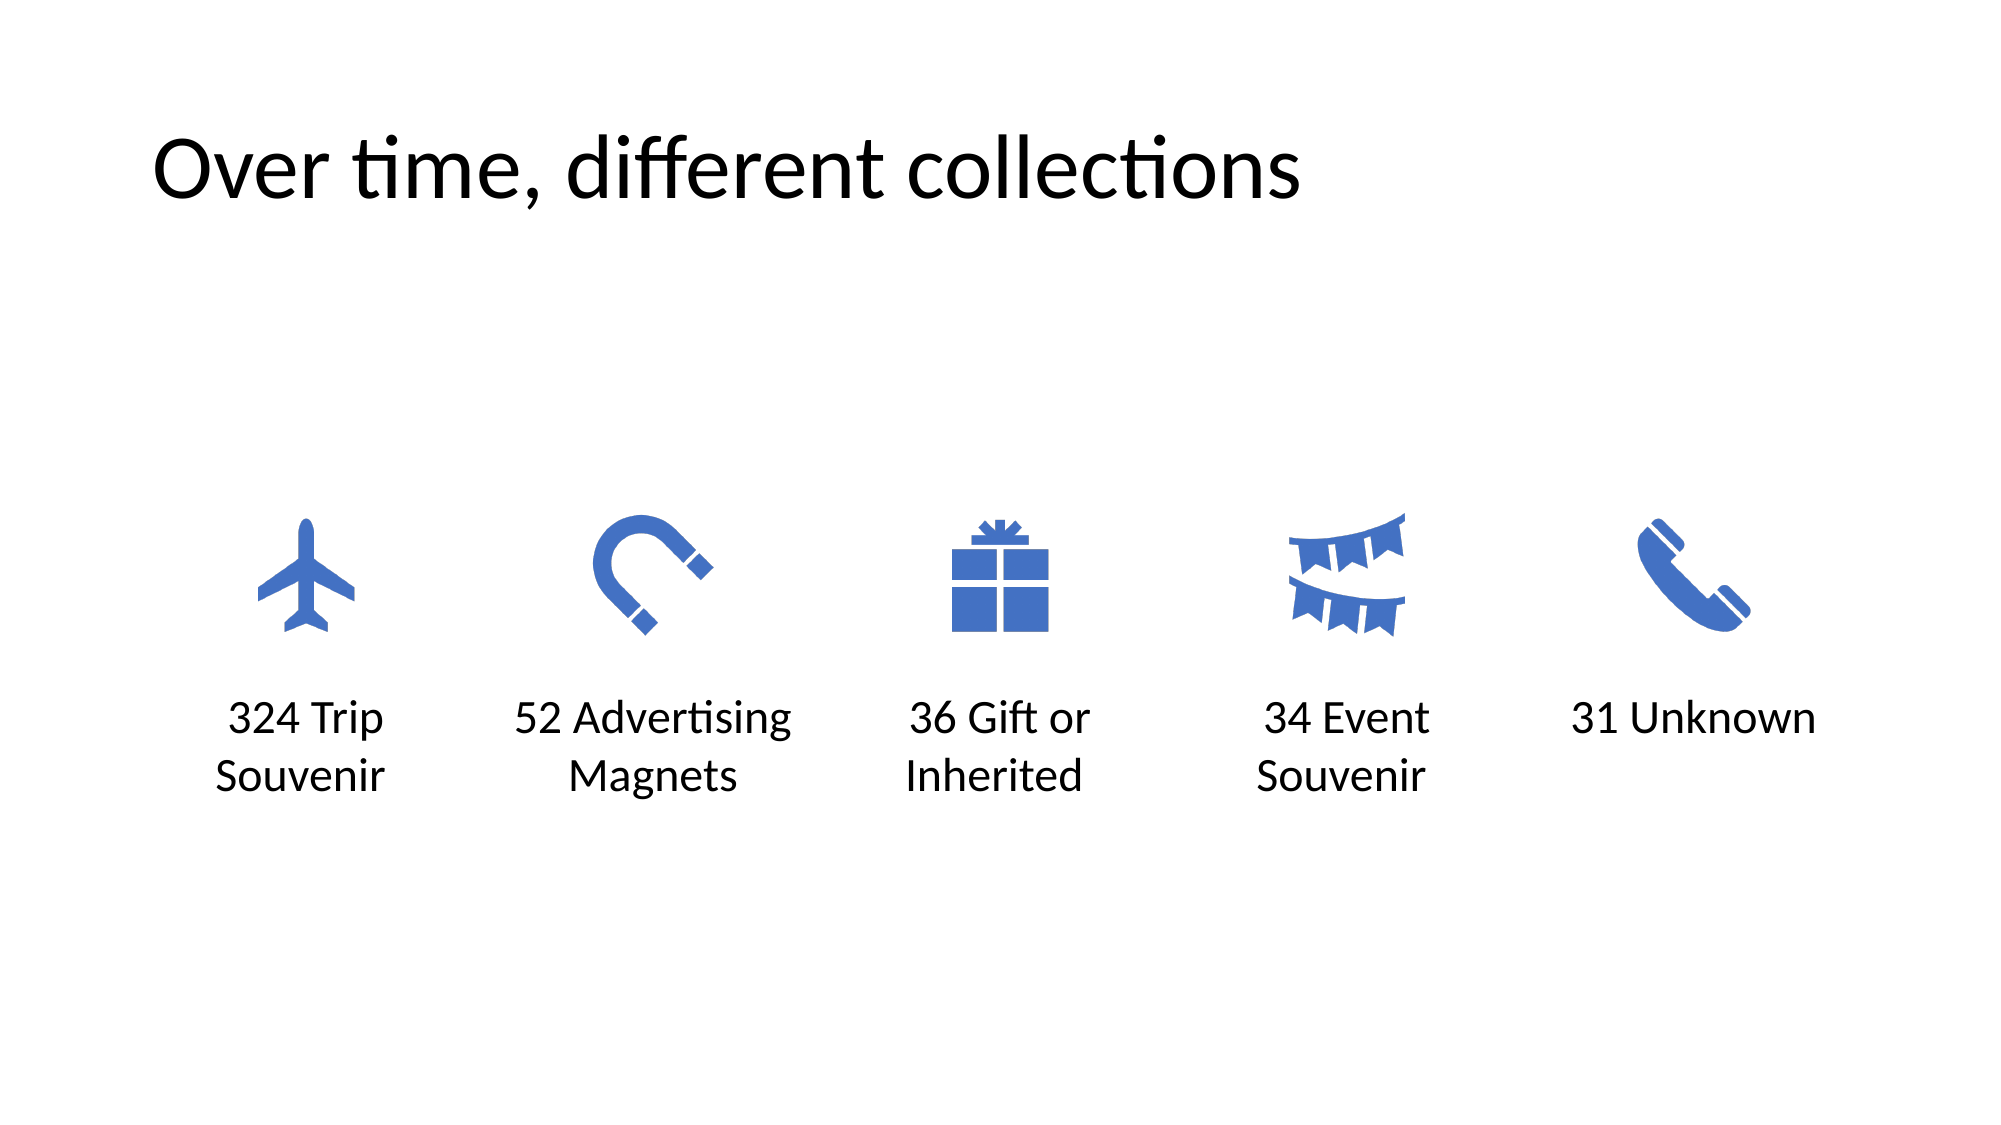

# Over time, different collections
324 Trip Souvenir
52 Advertising Magnets
36 Gift or Inherited
34 Event Souvenir
31 Unknown